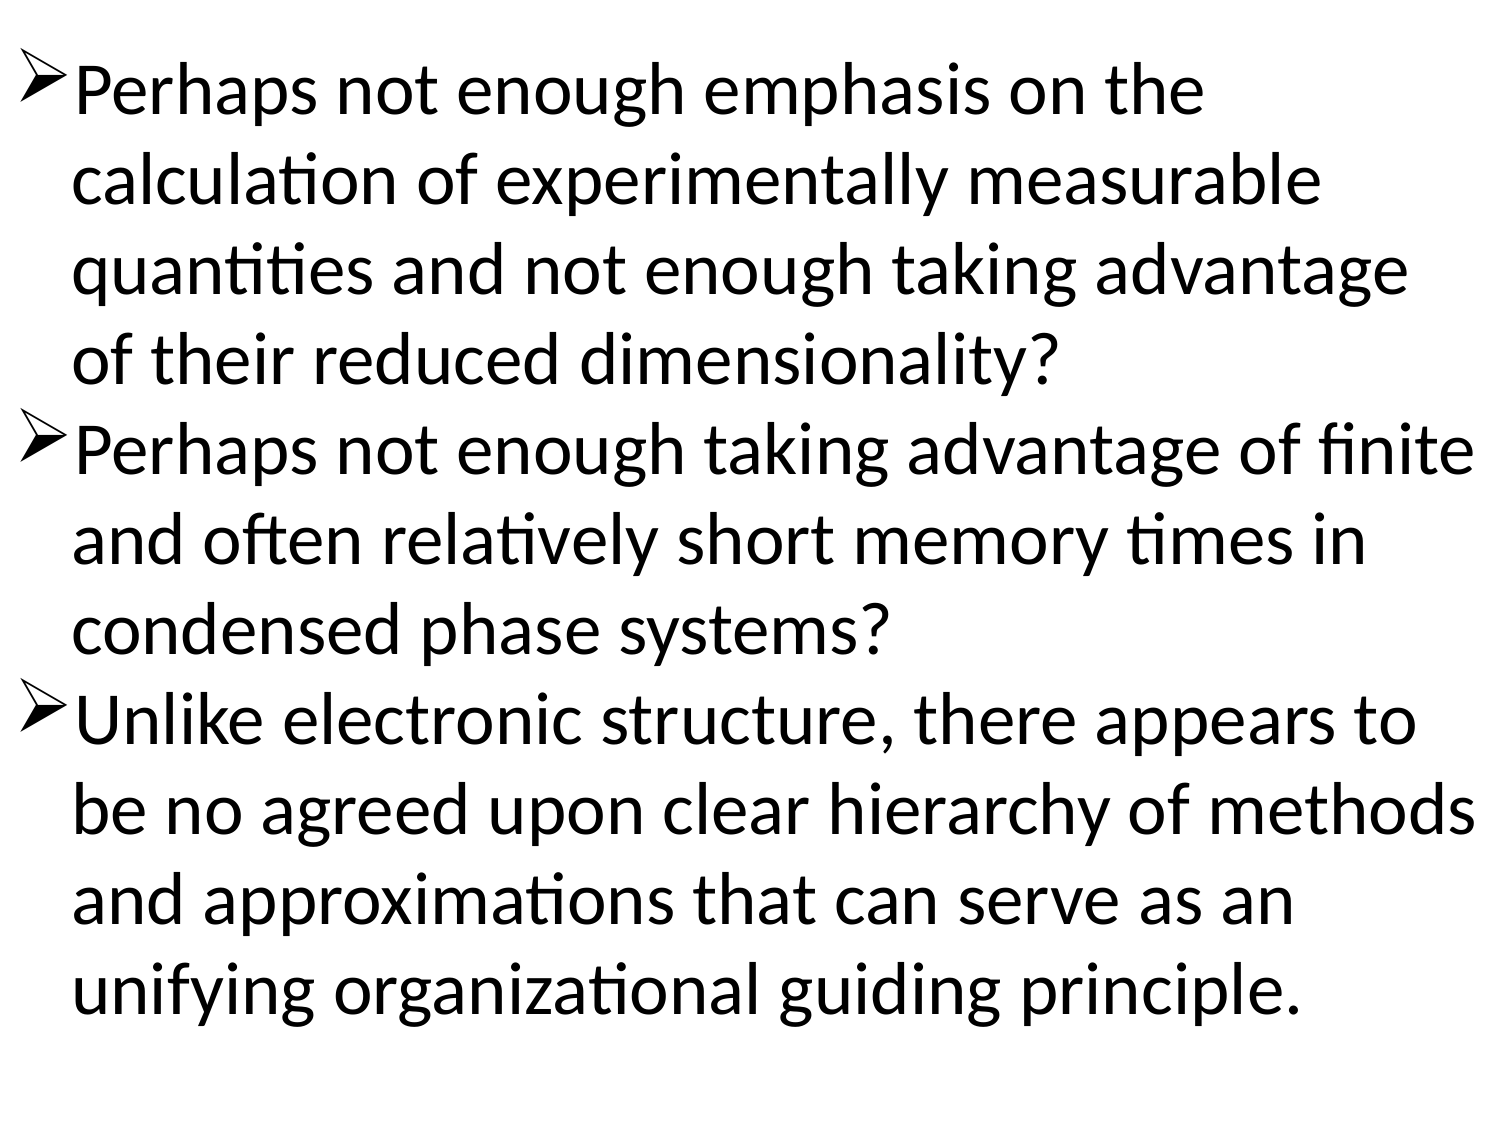

Perhaps not enough emphasis on the calculation of experimentally measurable quantities and not enough taking advantage of their reduced dimensionality?
Perhaps not enough taking advantage of finite and often relatively short memory times in condensed phase systems?
Unlike electronic structure, there appears to be no agreed upon clear hierarchy of methods and approximations that can serve as an unifying organizational guiding principle.